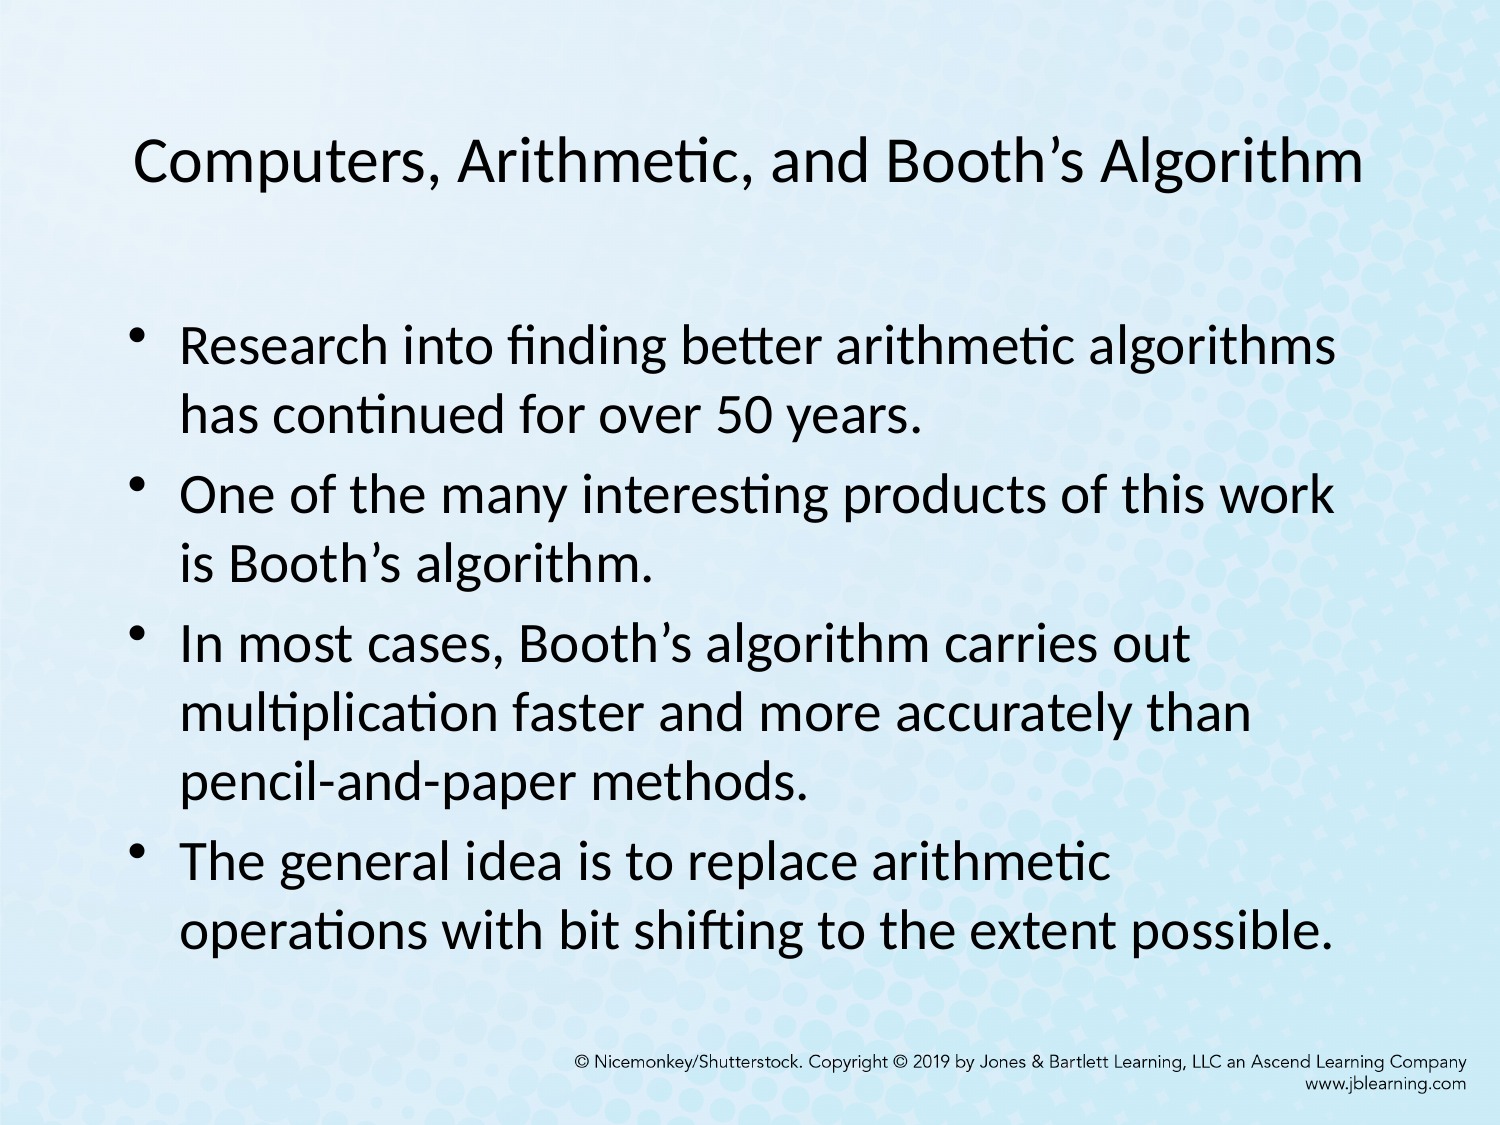

# Computers, Arithmetic, and Booth’s Algorithm
Research into finding better arithmetic algorithms has continued for over 50 years.
One of the many interesting products of this work is Booth’s algorithm.
In most cases, Booth’s algorithm carries out multiplication faster and more accurately than pencil-and-paper methods.
The general idea is to replace arithmetic operations with bit shifting to the extent possible.